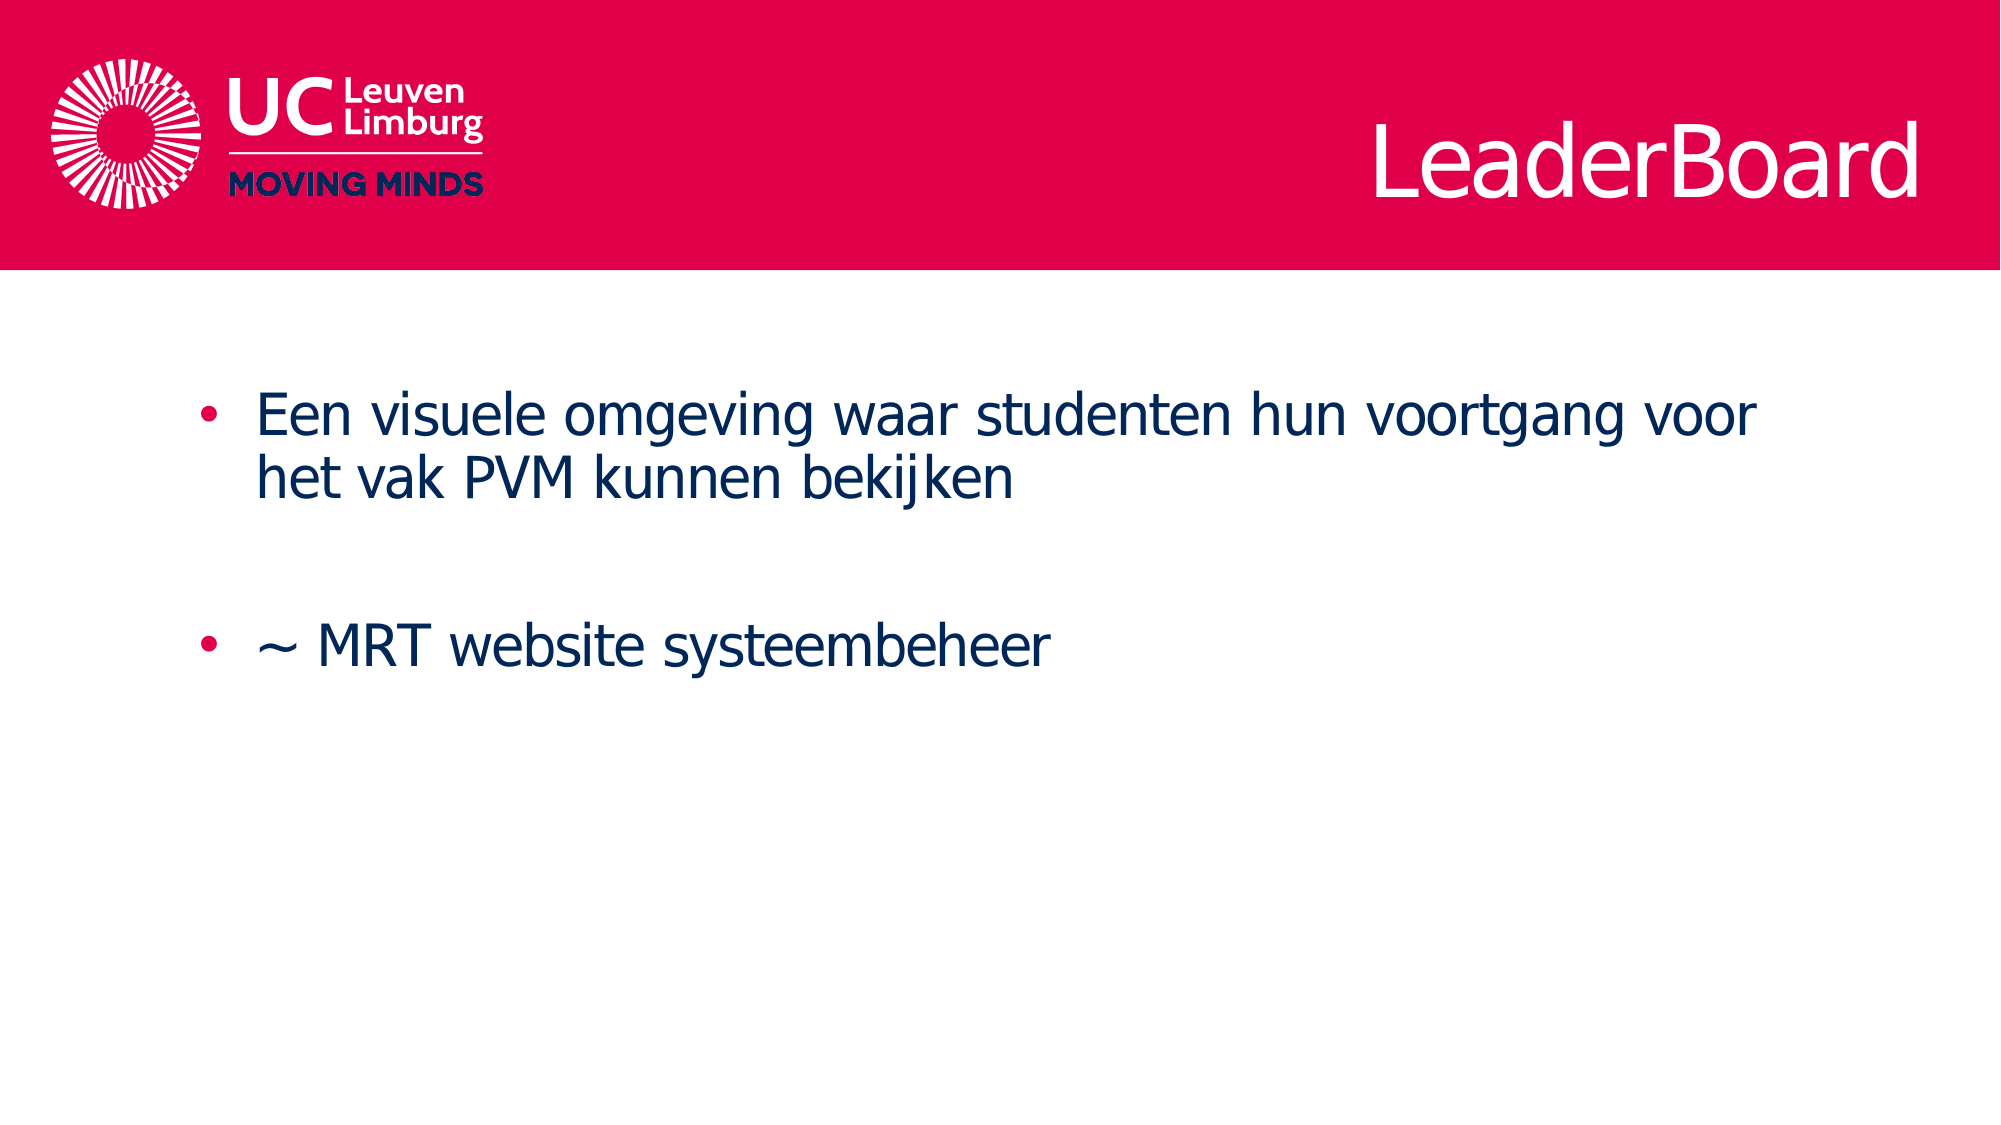

# LeaderBoard

Een visuele omgeving waar studenten hun voortgang voor het vak PVM kunnen bekijken

~ MRT website systeembeheer